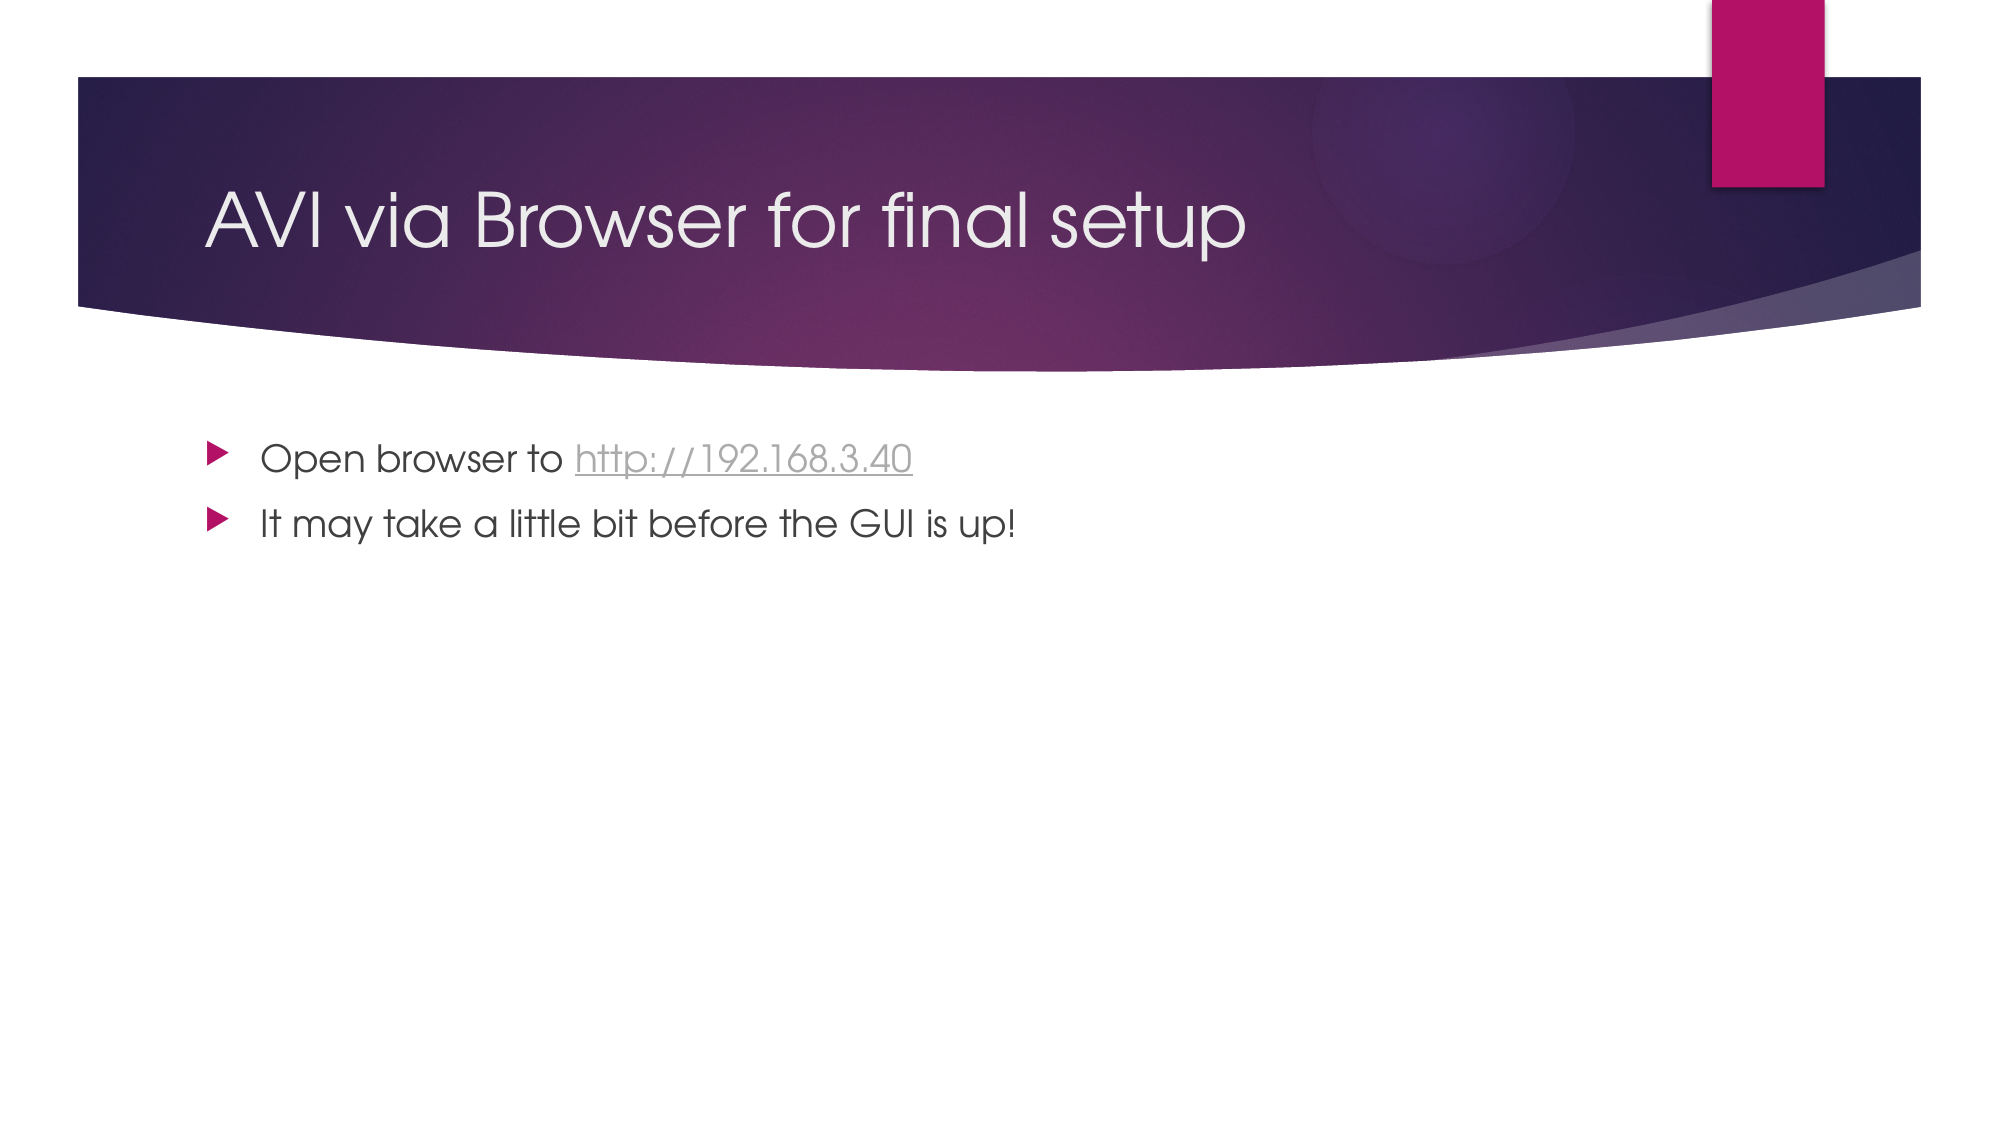

# AVI via Browser for final setup
Open browser to http://192.168.3.40
It may take a little bit before the GUI is up!